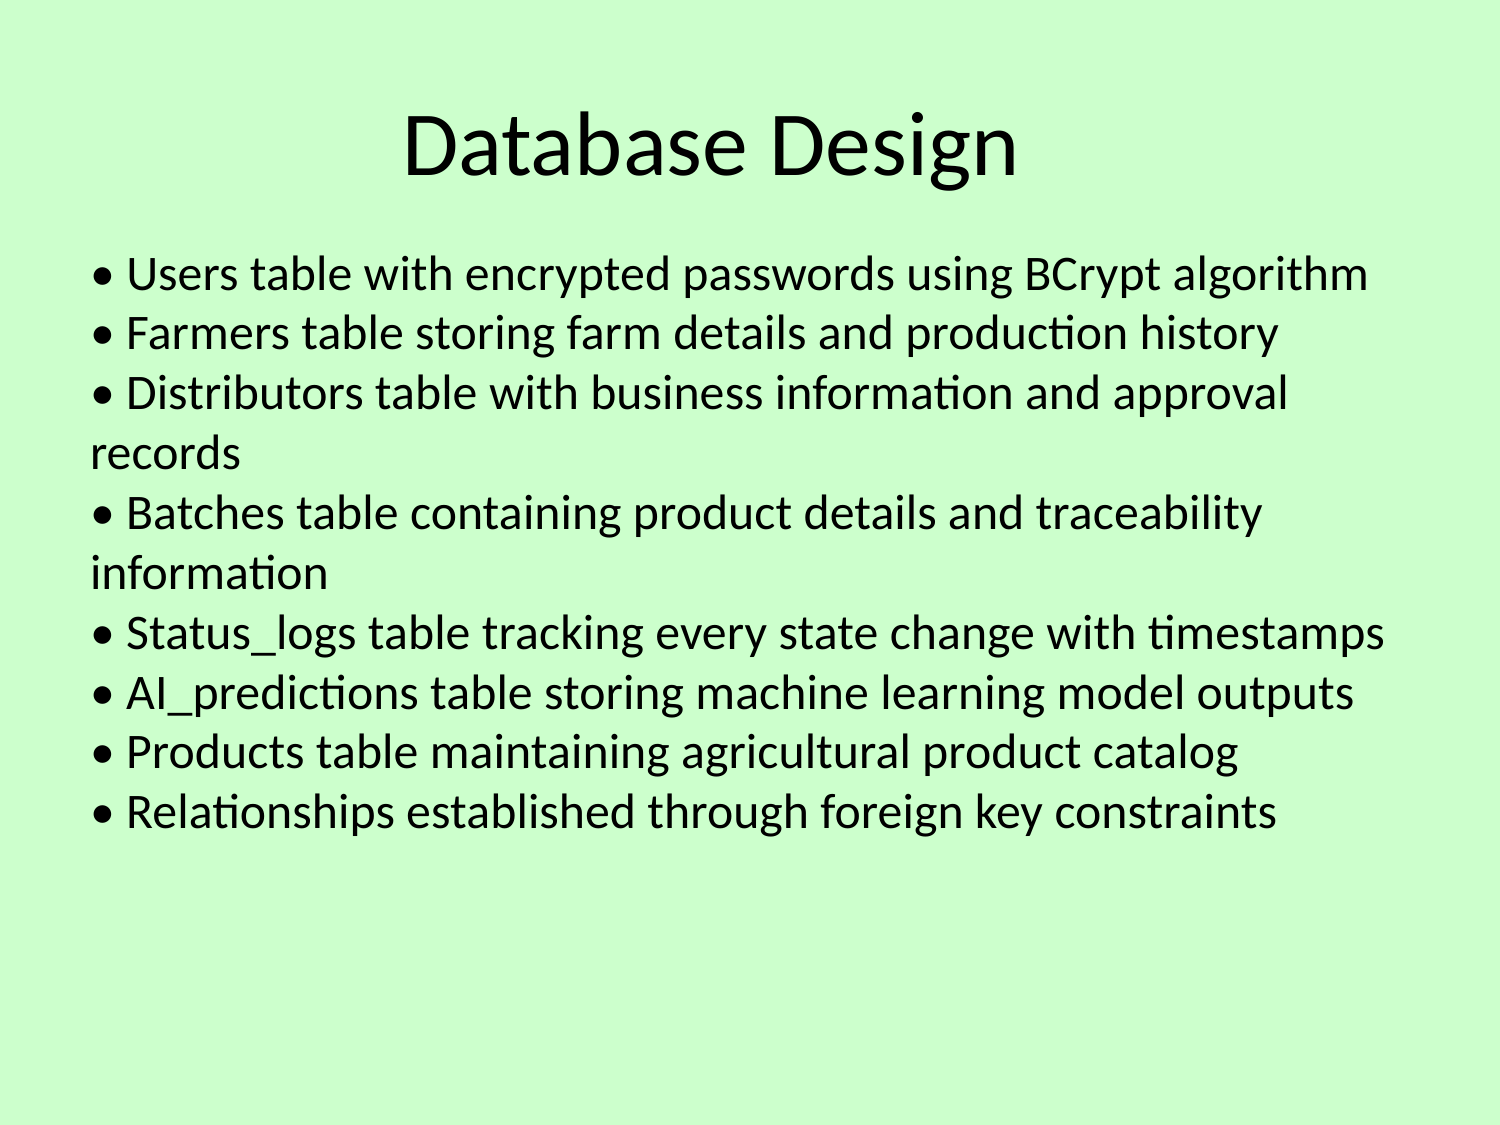

# Database Design
• Users table with encrypted passwords using BCrypt algorithm
• Farmers table storing farm details and production history
• Distributors table with business information and approval records
• Batches table containing product details and traceability information
• Status_logs table tracking every state change with timestamps
• AI_predictions table storing machine learning model outputs
• Products table maintaining agricultural product catalog
• Relationships established through foreign key constraints